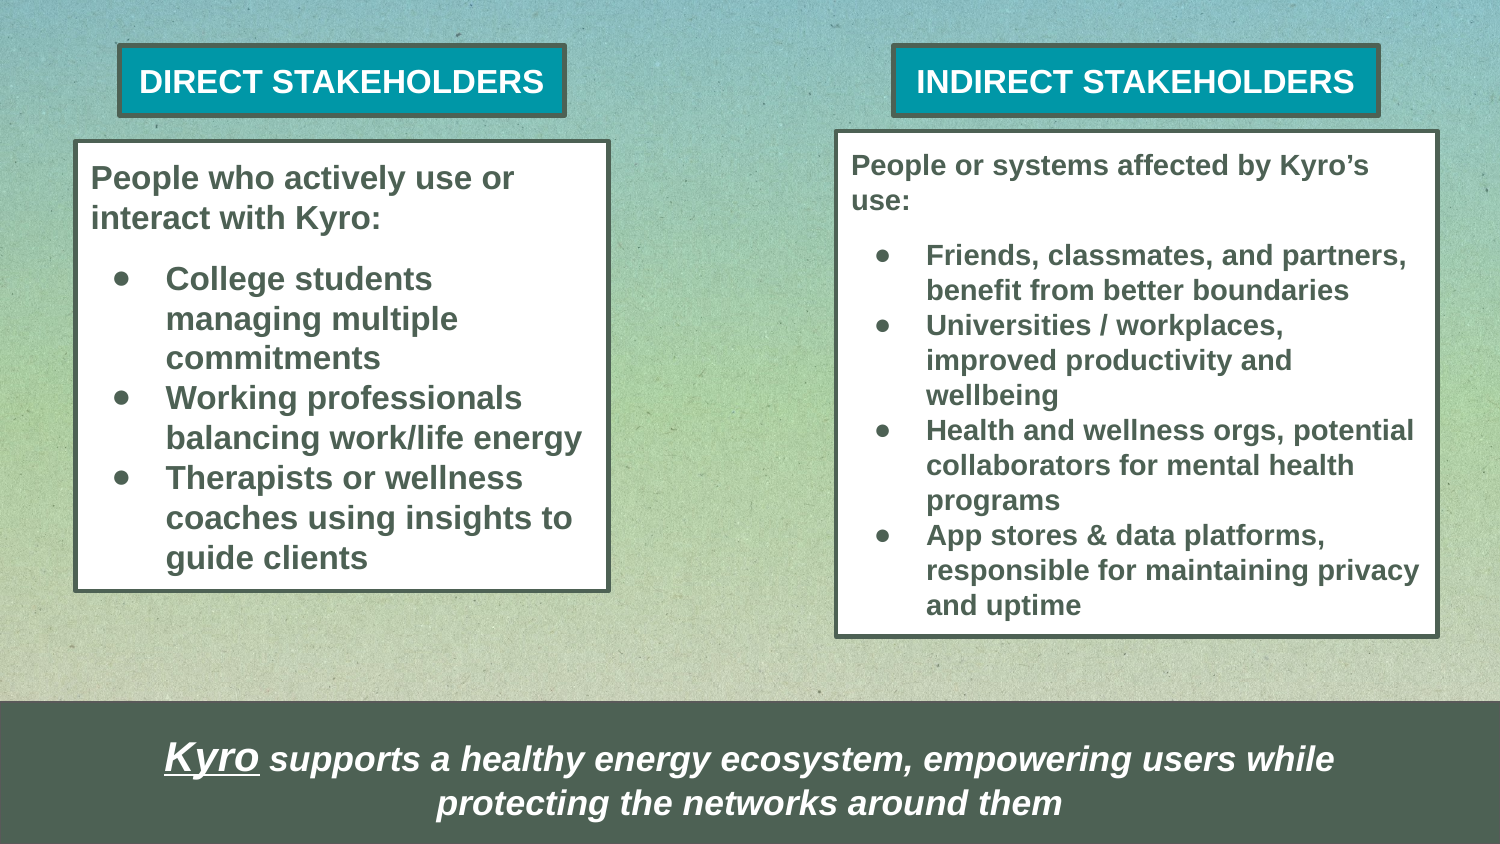

DIRECT STAKEHOLDERS
INDIRECT STAKEHOLDERS
People or systems affected by Kyro’s use:
Friends, classmates, and partners, benefit from better boundaries
Universities / workplaces, improved productivity and wellbeing
Health and wellness orgs, potential collaborators for mental health programs
App stores & data platforms, responsible for maintaining privacy and uptime
People who actively use or interact with Kyro:
College students managing multiple commitments
Working professionals balancing work/life energy
Therapists or wellness coaches using insights to guide clients

Kyro supports a healthy energy ecosystem, empowering users while protecting the networks around them